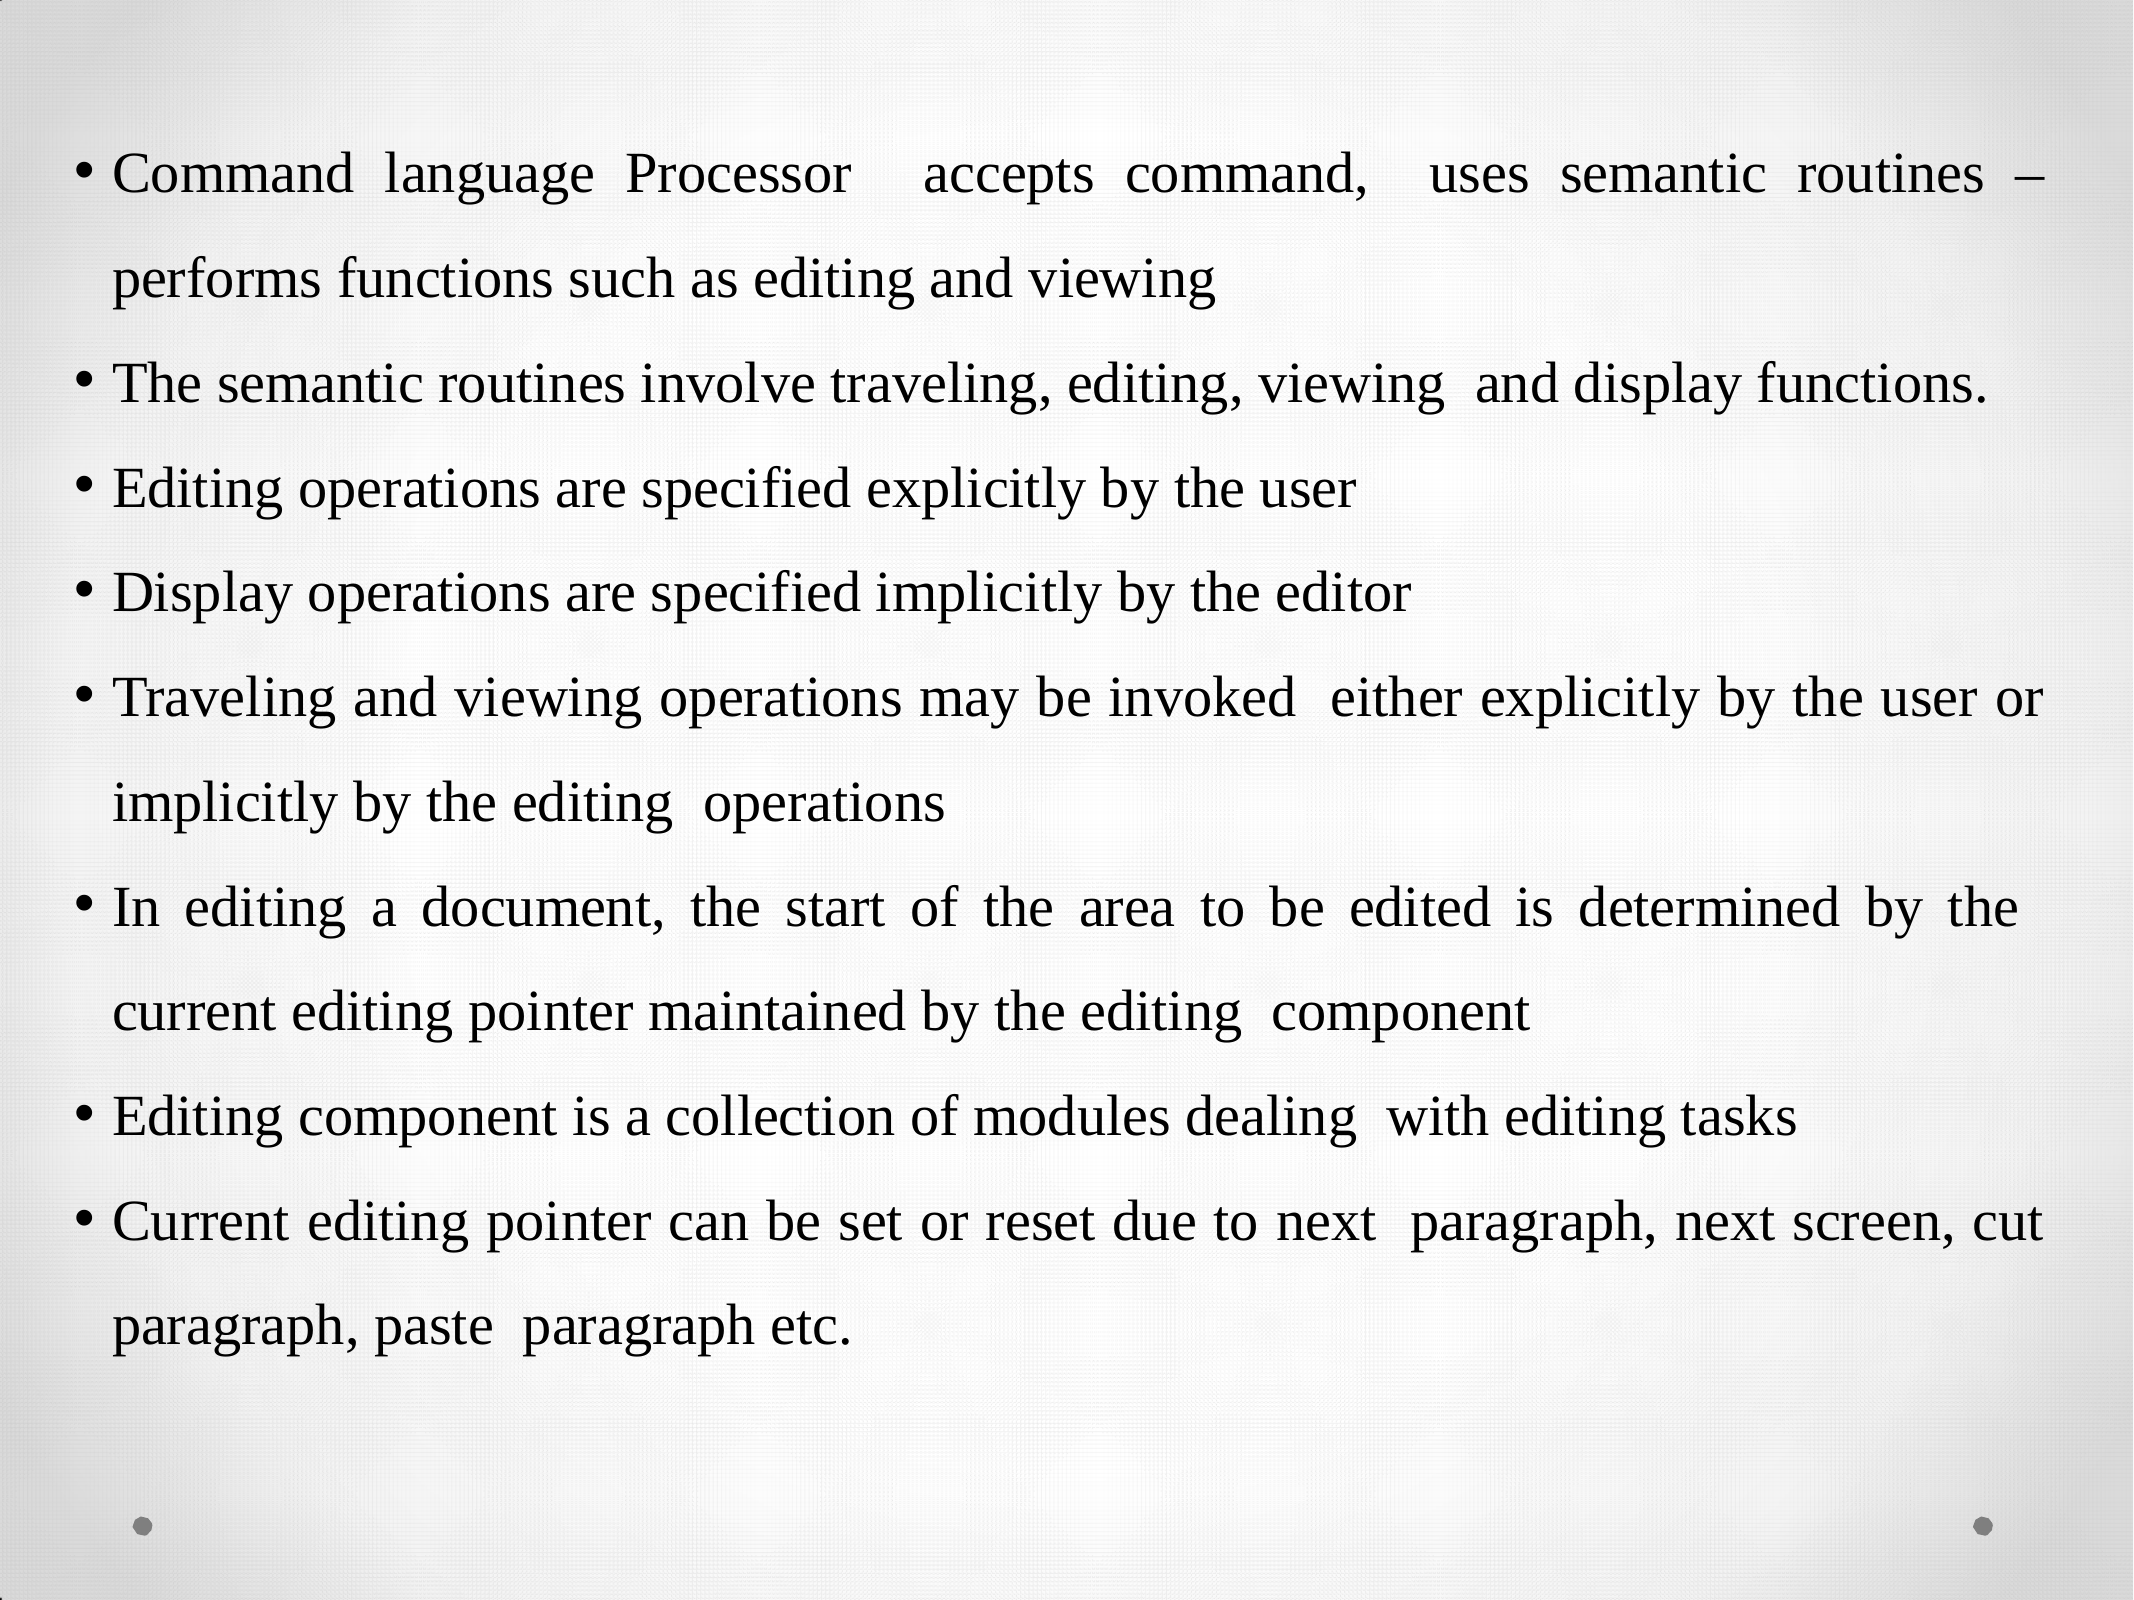

Command language Processor	 accepts command,  uses semantic routines – performs functions such as editing and viewing
The semantic routines involve traveling, editing, viewing  and display functions.
Editing operations are specified explicitly by the user
Display operations are specified implicitly by the editor
Traveling and viewing operations may be invoked  either explicitly by the user or implicitly by the editing  operations
In editing a document, the start of the area to be edited is determined by the  current editing pointer maintained by the editing  component
Editing component is a collection of modules dealing  with editing tasks
Current editing pointer can be set or reset due to next  paragraph, next screen, cut paragraph, paste  paragraph etc.